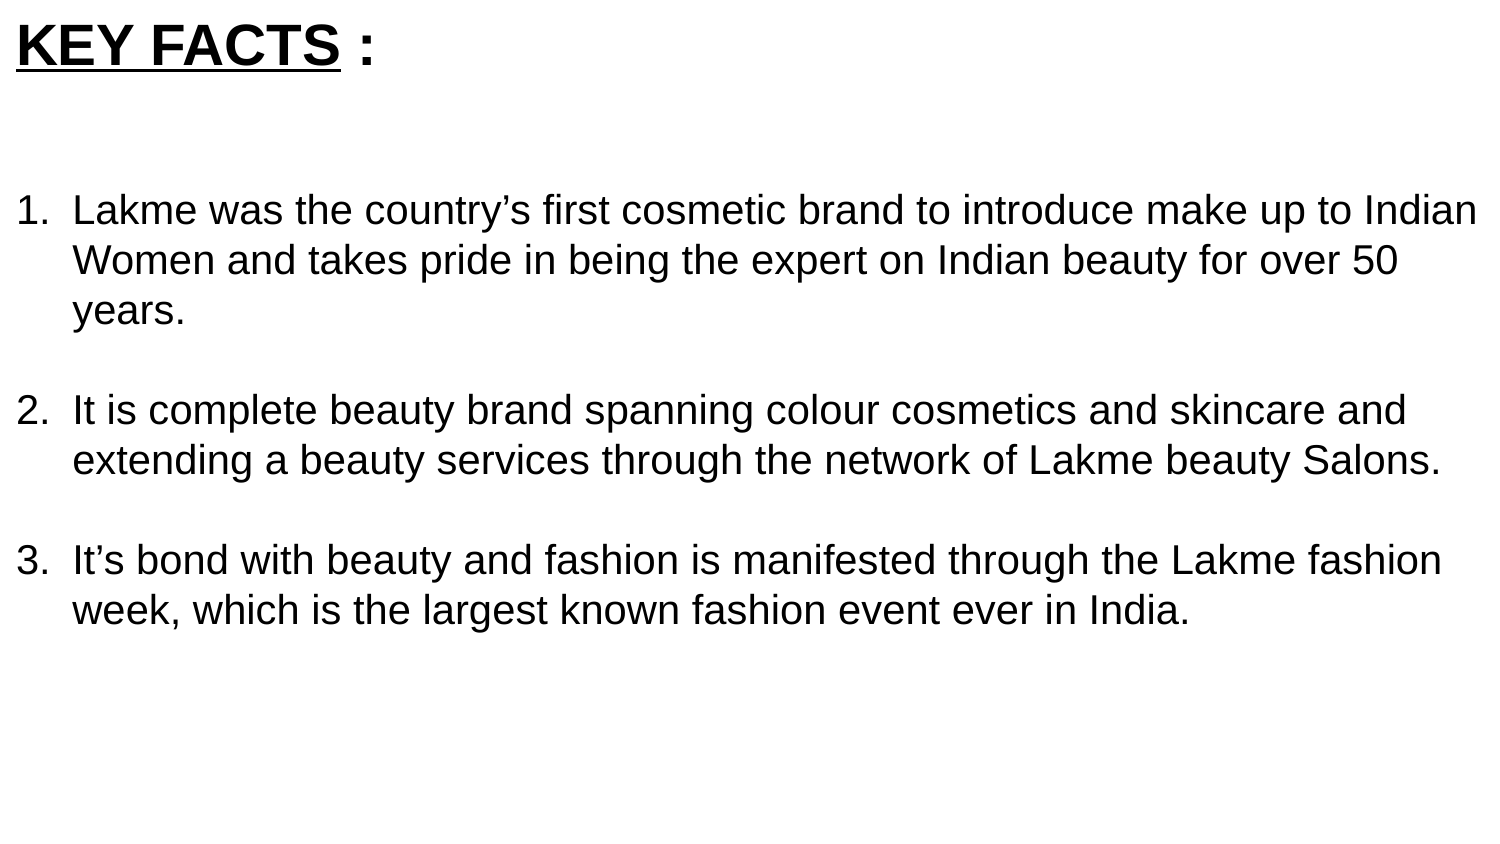

KEY FACTS :

Lakme was the country’s first cosmetic brand to introduce make up to Indian Women and takes pride in being the expert on Indian beauty for over 50 years.

It is complete beauty brand spanning colour cosmetics and skincare and extending a beauty services through the network of Lakme beauty Salons.

It’s bond with beauty and fashion is manifested through the Lakme fashion week, which is the largest known fashion event ever in India.